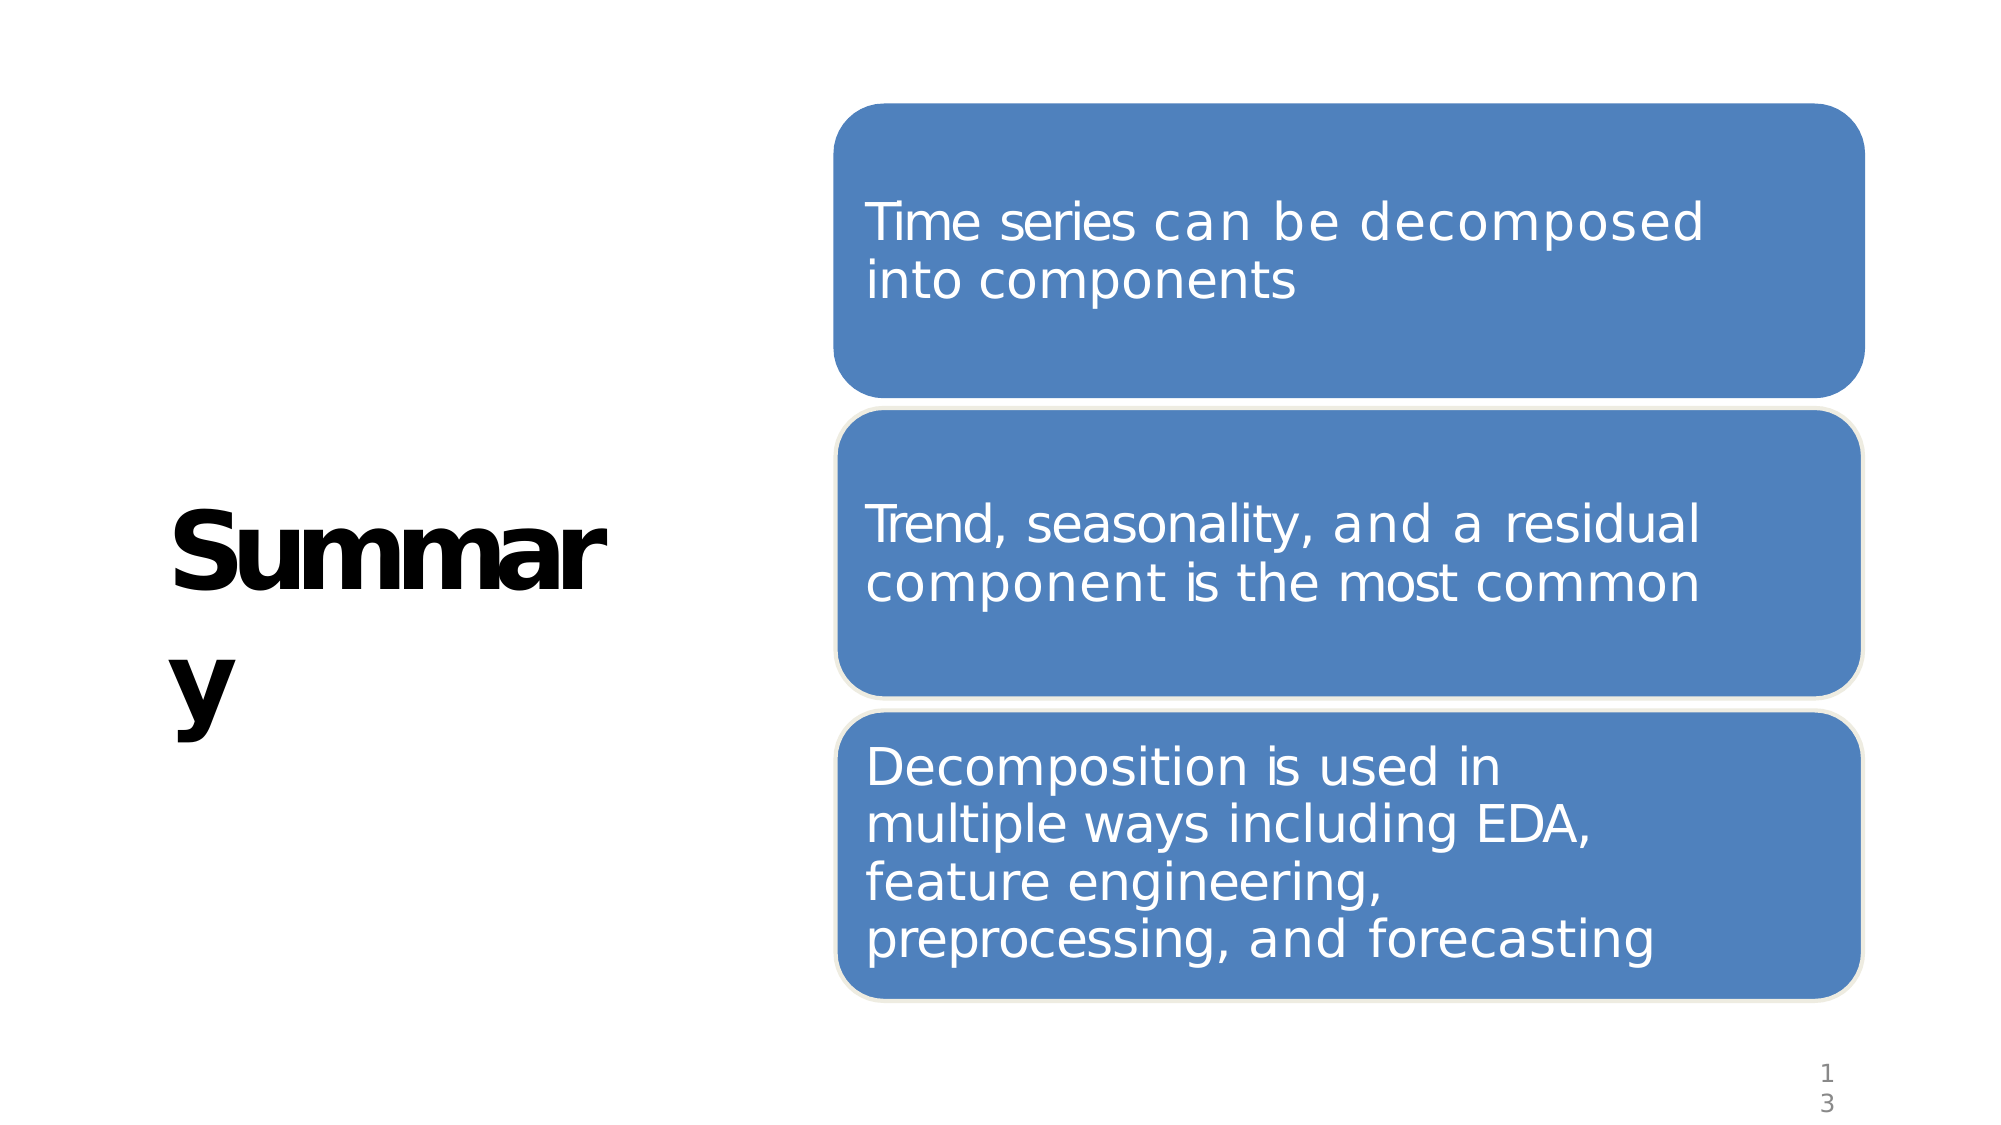

# Time series can be decomposed into components

Summary
Trend, seasonality, and a residual component is the most common

Decomposition is used in multiple ways including EDA, feature engineering, preprocessing, and forecasting
13